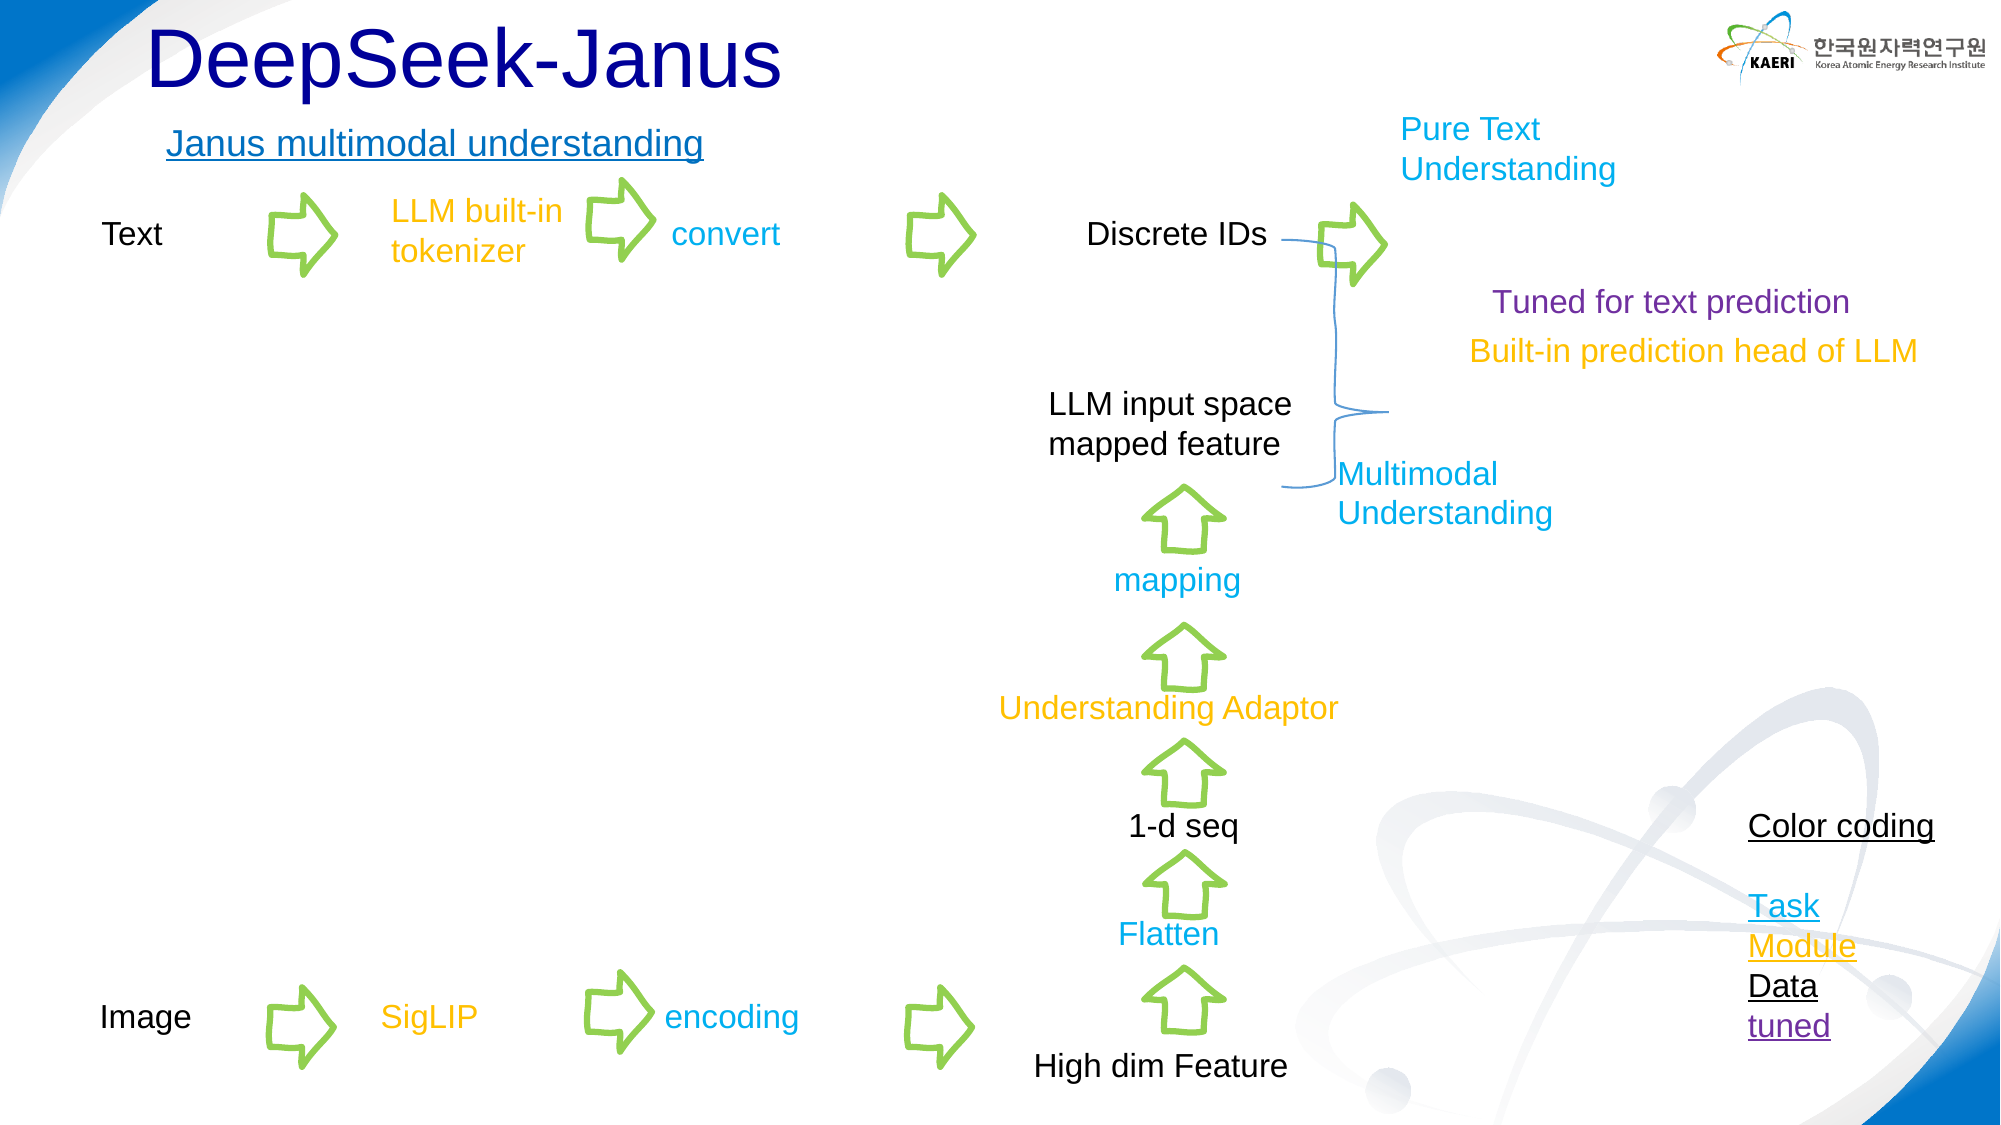

# DeepSeek-Janus
Pure Text
Understanding
Janus multimodal understanding

LLM built-in
tokenizer

Text
convert
Discrete IDs

Tuned for text prediction
Built-in prediction head of LLM
LLM input space
mapped feature
Multimodal
Understanding

mapping

Understanding Adaptor

1-d seq
Color coding

Task
Module
Data
tuned

Flatten

Image

SigLIP
encoding

High dim Feature